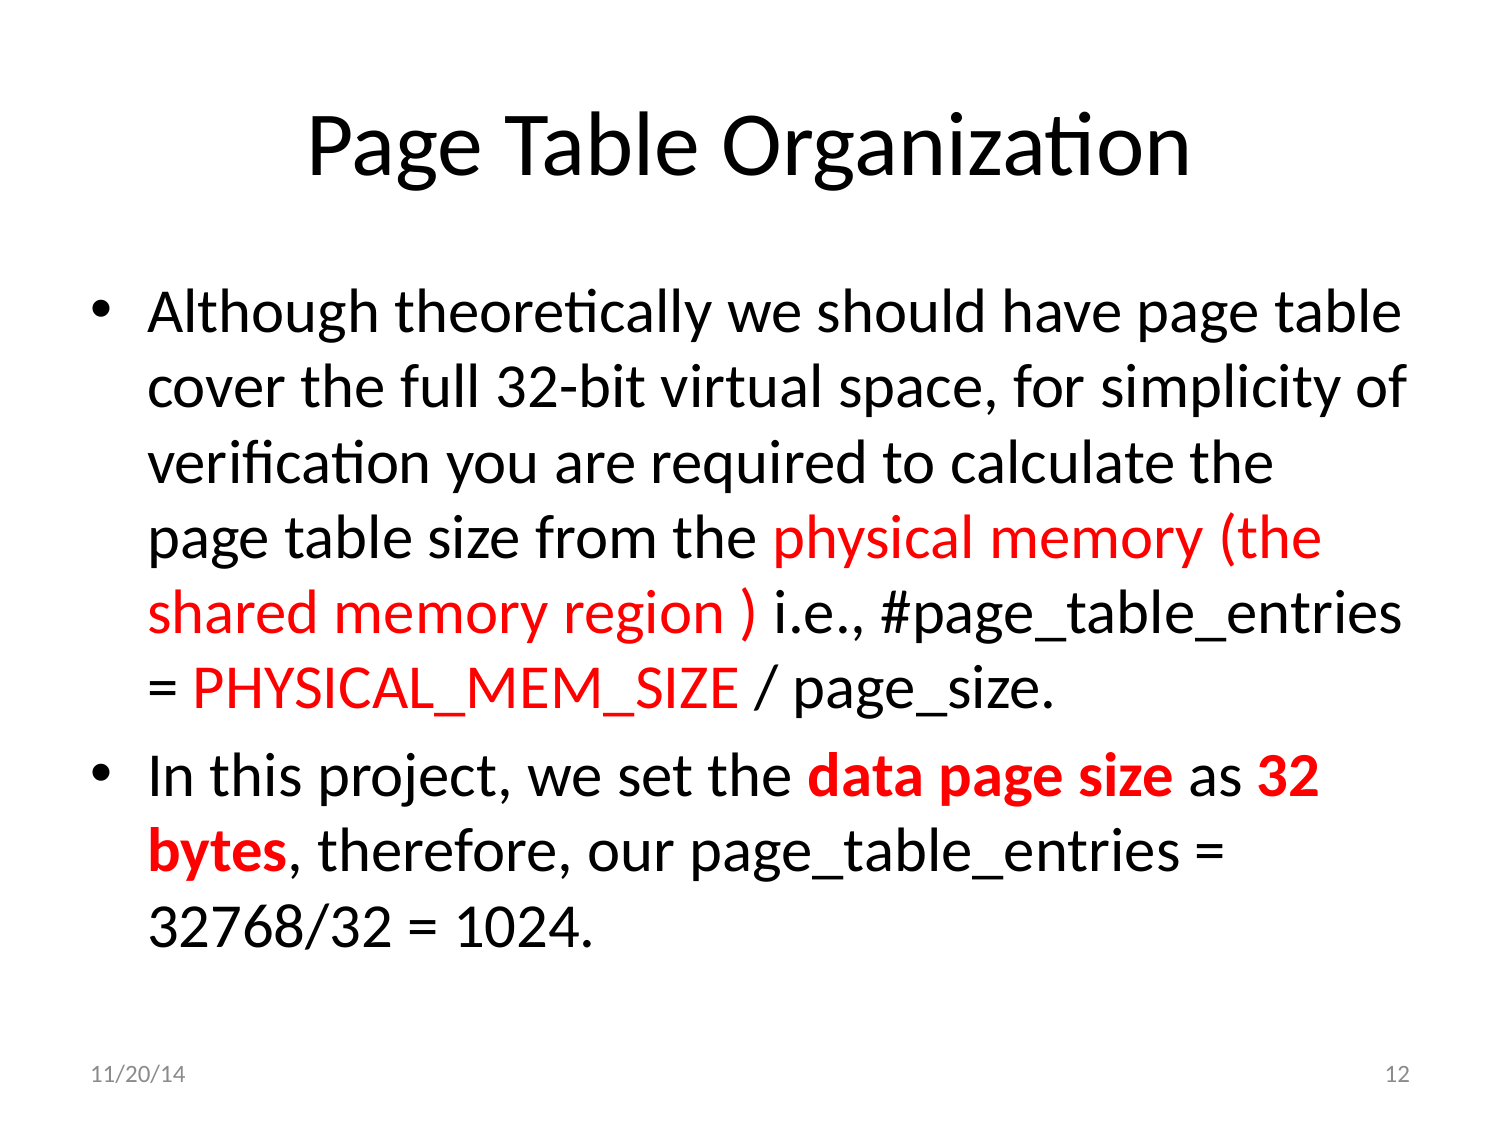

# Page Table Organization
Although theoretically we should have page table cover the full 32-bit virtual space, for simplicity of verification you are required to calculate the page table size from the physical memory (the shared memory region ) i.e., #page_table_entries = PHYSICAL_MEM_SIZE / page_size.
In this project, we set the data page size as 32 bytes, therefore, our page_table_entries = 32768/32 = 1024.
11/20/14
12